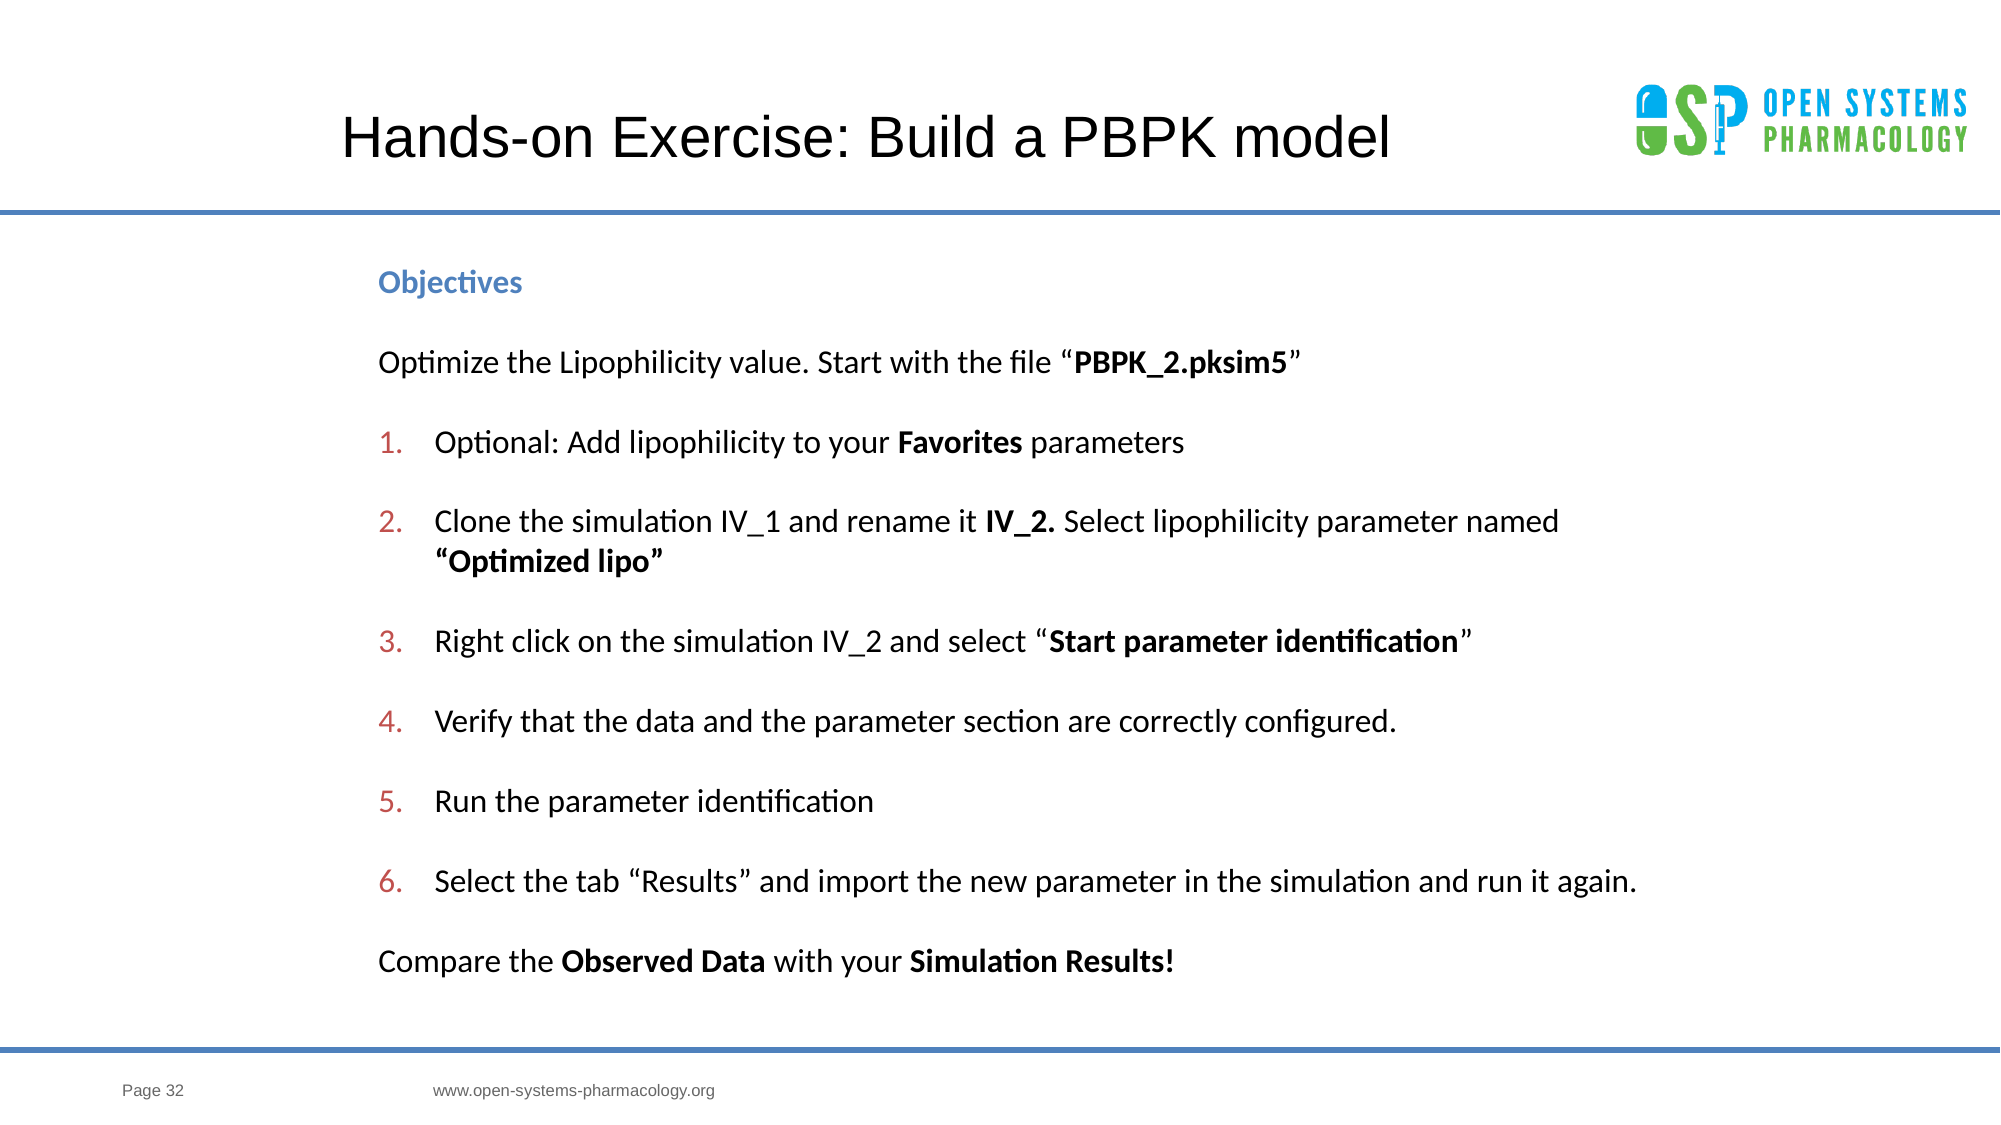

# Hands-on Exercise: Build a PBPK model
Objectives

Optimize the Lipophilicity value. Start with the file “PBPK_2.pksim5”

Optional: Add lipophilicity to your Favorites parameters

Clone the simulation IV_1 and rename it IV_2. Select lipophilicity parameter named “Optimized lipo”

Right click on the simulation IV_2 and select “Start parameter identification”

Verify that the data and the parameter section are correctly configured.

Run the parameter identification

Select the tab “Results” and import the new parameter in the simulation and run it again.

Compare the Observed Data with your Simulation Results!
Page 32
www.open-systems-pharmacology.org